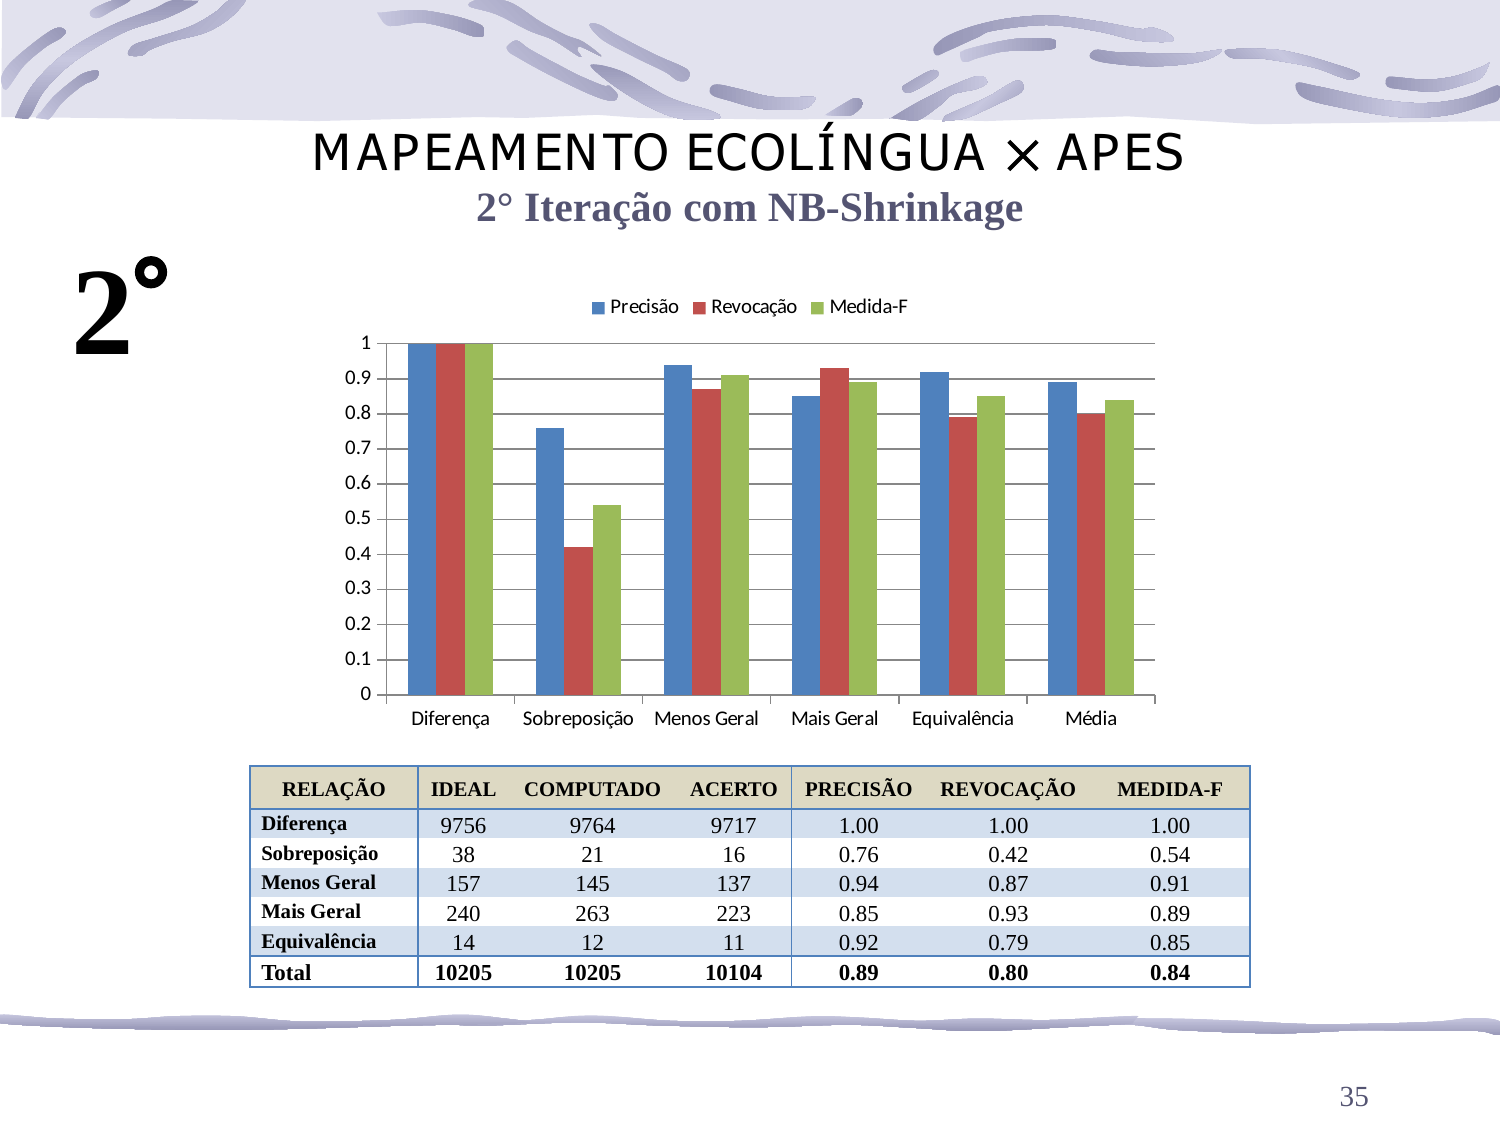

MAPEAMENTO ECOLÍNGUA × APES
2° Iteração com NB-Shrinkage

2°

### Chart

| Category | Precisão | Revocação | Medida-F |
|---|---|---|---|
| Diferença | 1.0 | 1.0 | 1.0 |
| Sobreposição | 0.7600000000000036 | 0.4200000000000003 | 0.54 |
| Menos Geral | 0.9400000000000006 | 0.8700000000000032 | 0.91 |
| Mais Geral | 0.8500000000000006 | 0.93 | 0.89 |
| Equivalência | 0.92 | 0.79 | 0.8500000000000006 |
| Média | 0.89 | 0.8 | 0.8400000000000006 |
| RELAÇÃO | IDEAL | COMPUTADO | ACERTO | PRECISÃO | REVOCAÇÃO | MEDIDA-F |
| --- | --- | --- | --- | --- | --- | --- |
| Diferença | 9756 | 9764 | 9717 | 1.00 | 1.00 | 1.00 |
| Sobreposição | 38 | 21 | 16 | 0.76 | 0.42 | 0.54 |
| Menos Geral | 157 | 145 | 137 | 0.94 | 0.87 | 0.91 |
| Mais Geral | 240 | 263 | 223 | 0.85 | 0.93 | 0.89 |
| Equivalência | 14 | 12 | 11 | 0.92 | 0.79 | 0.85 |
| Total | 10205 | 10205 | 10104 | 0.89 | 0.80 | 0.84 |
35